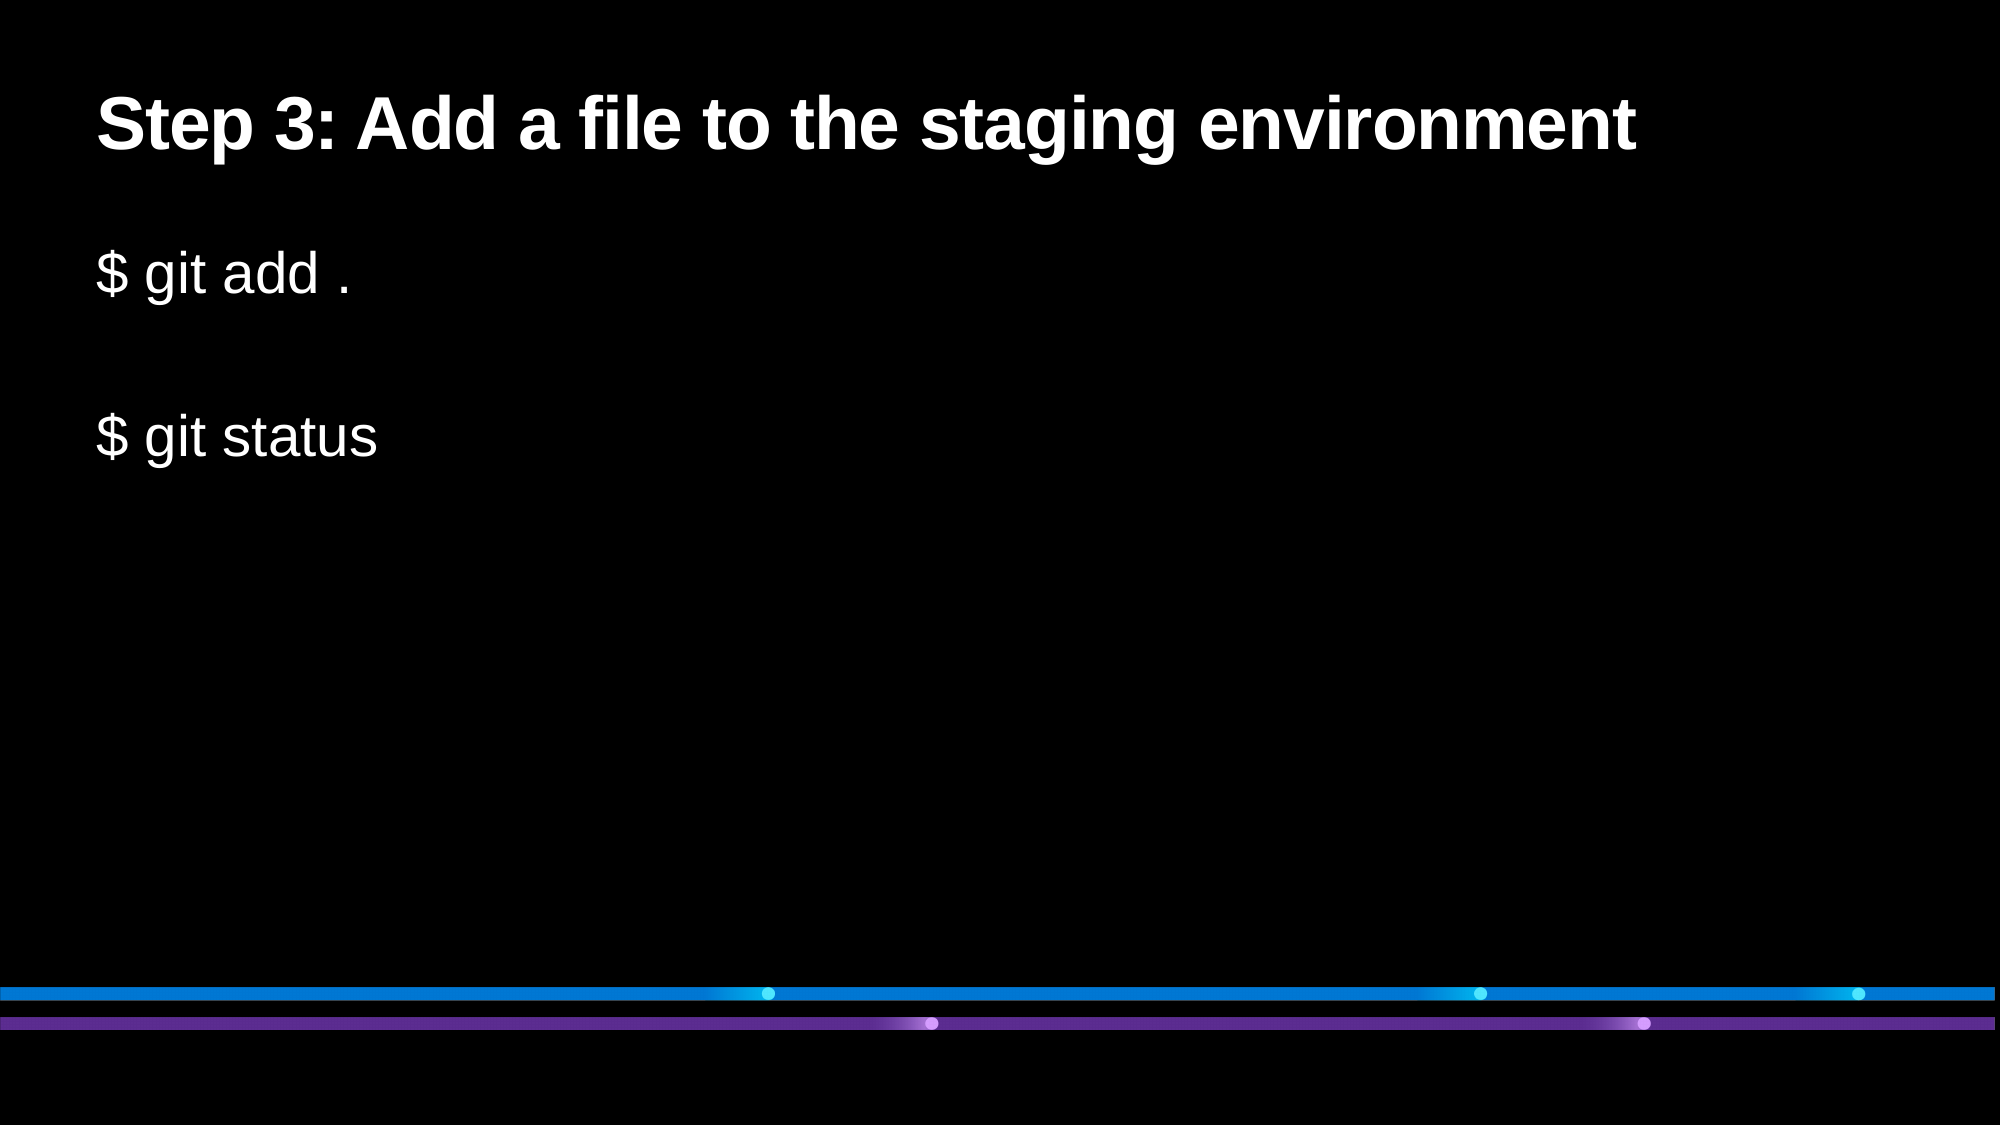

# Step 3: Add a file to the staging environment
$ git add .

$ git status